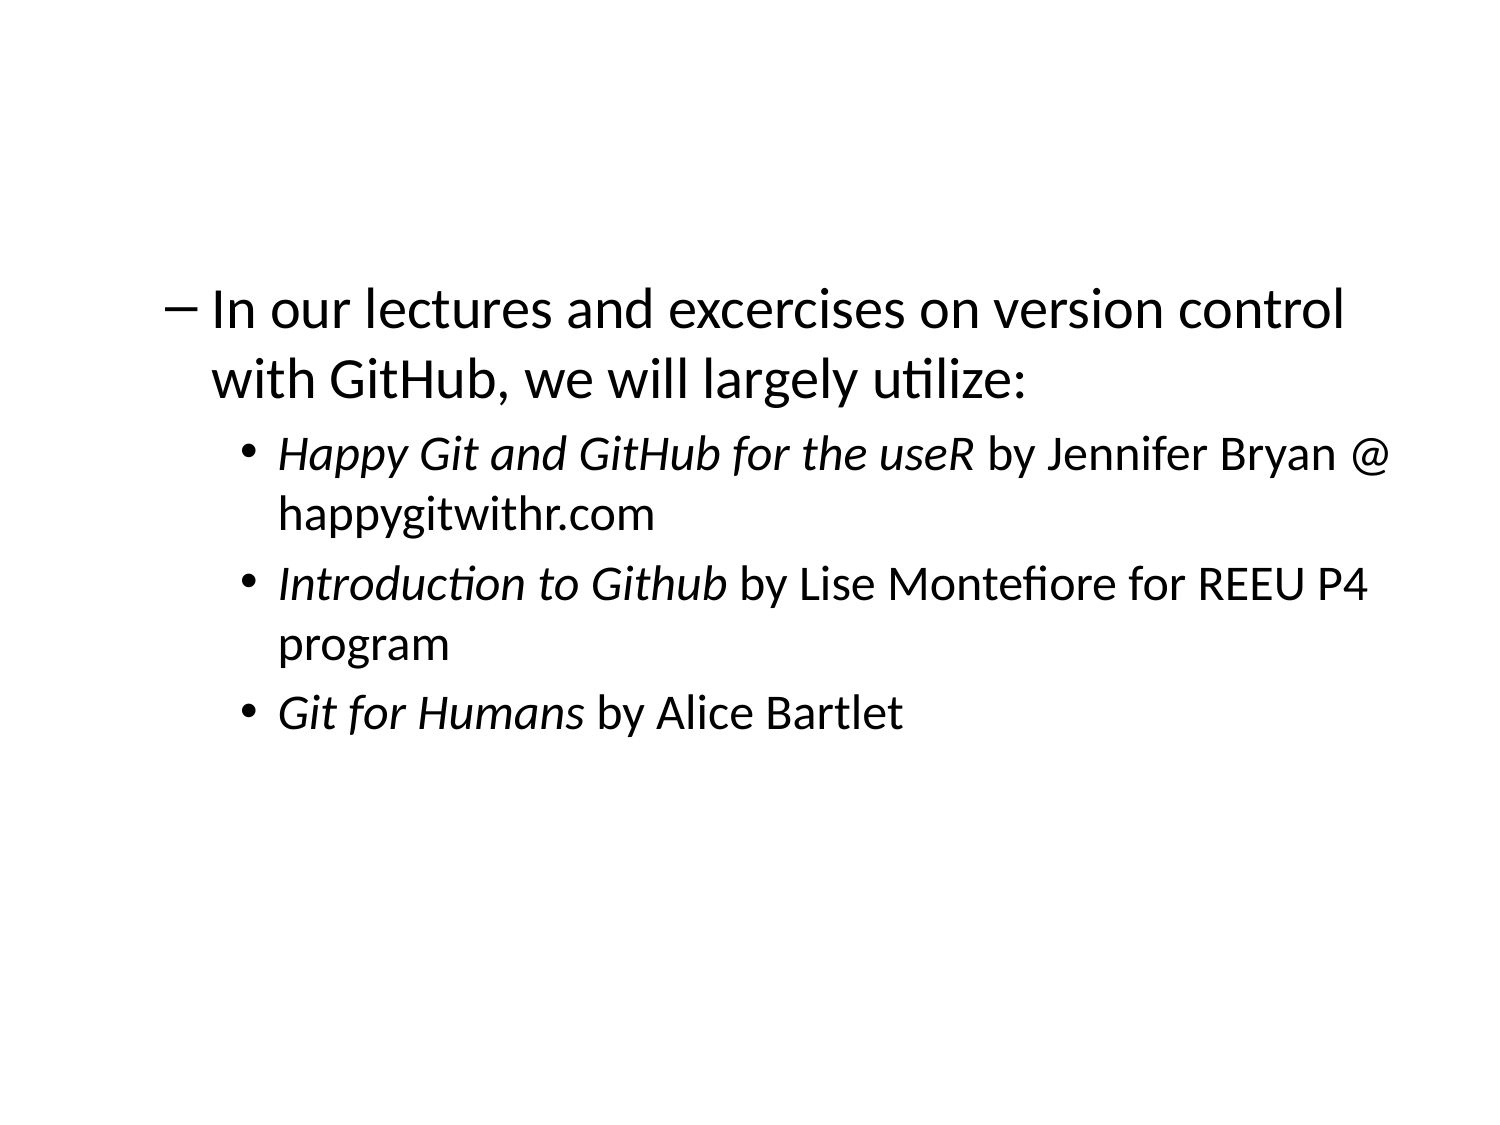

In our lectures and excercises on version control with GitHub, we will largely utilize:
Happy Git and GitHub for the useR by Jennifer Bryan @ happygitwithr.com
Introduction to Github by Lise Montefiore for REEU P4 program
Git for Humans by Alice Bartlet